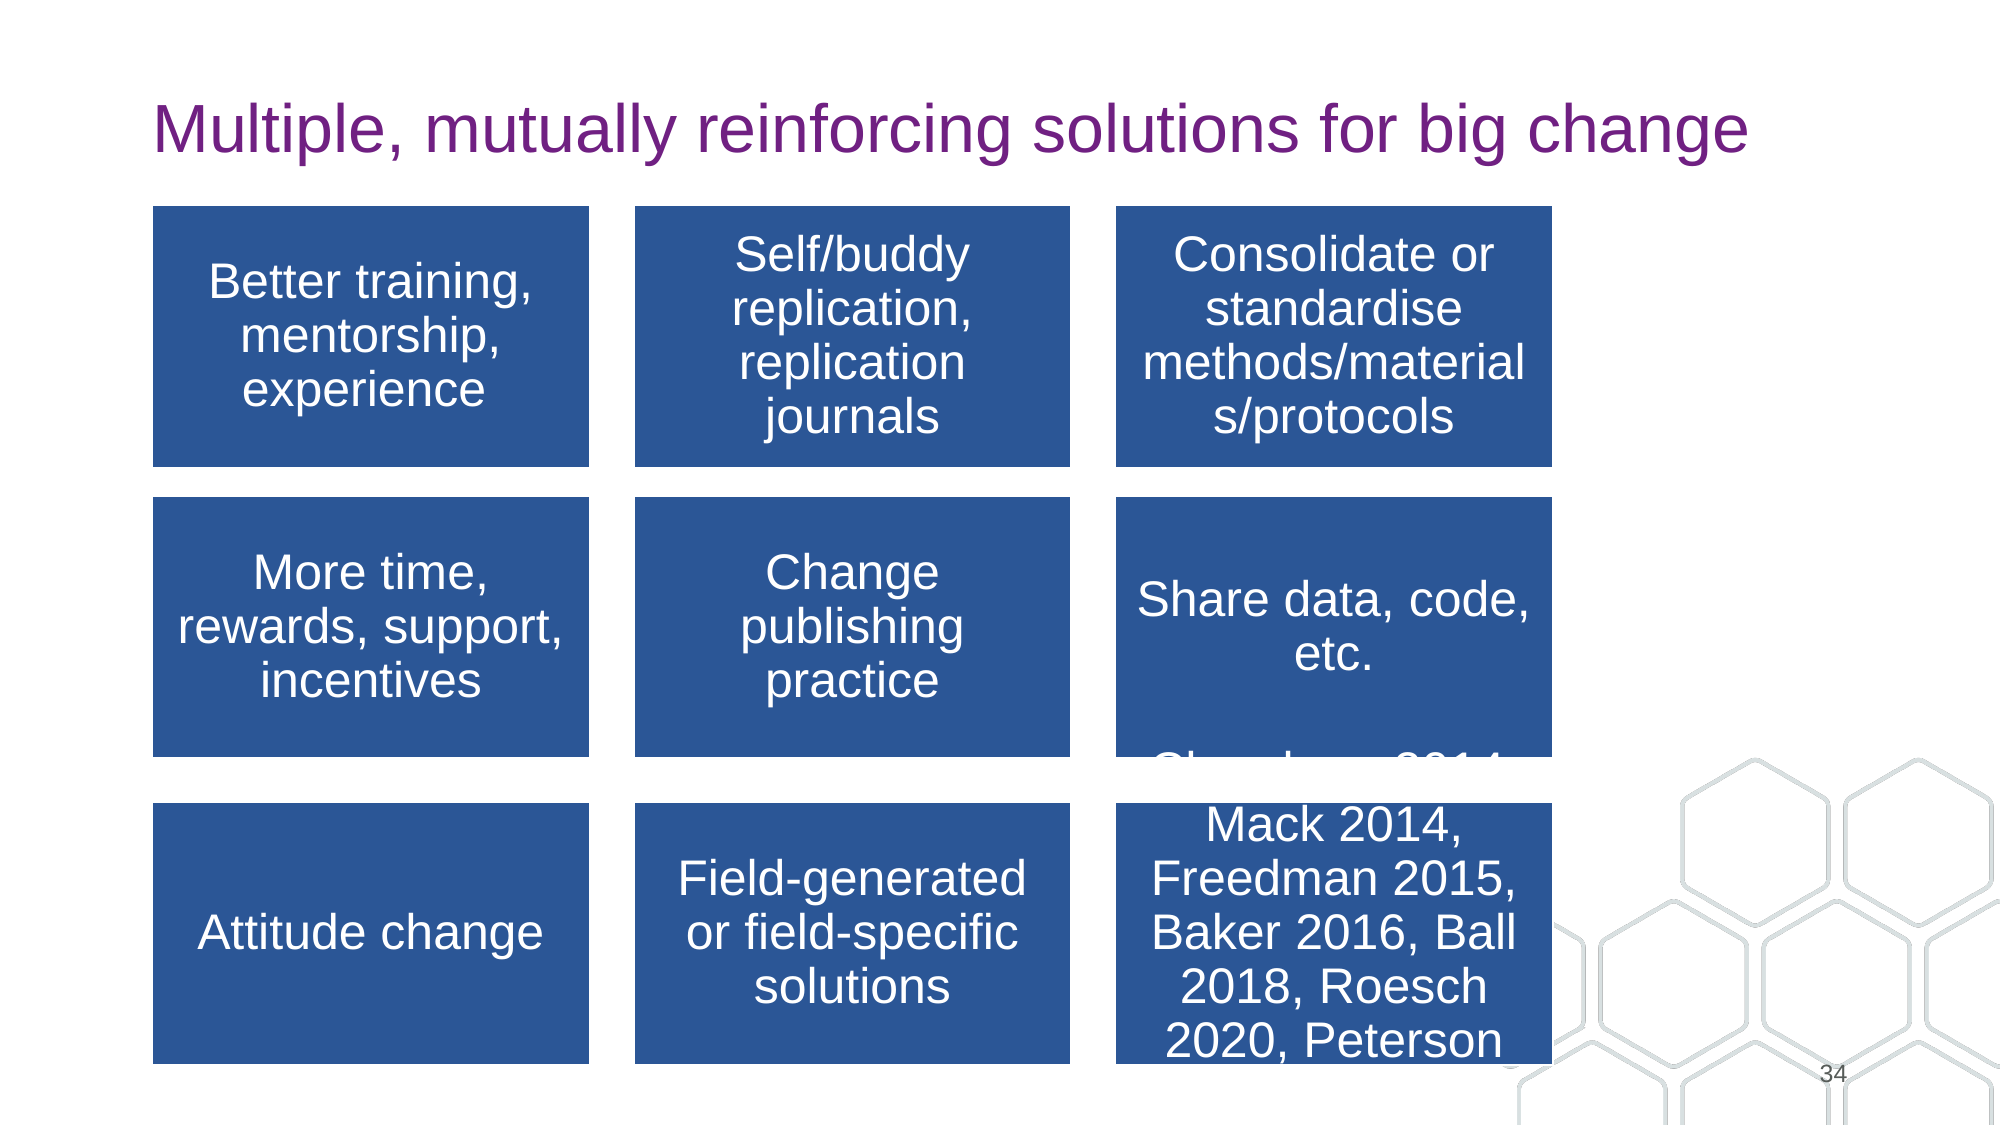

# Multiple, mutually reinforcing solutions for big change
Better training, mentorship, experience
Self/buddy replication, replication journals
Consolidate or standardise methods/materials/protocols
More time, rewards, support, incentives
Change publishing practice
Share data, code, etc.
Attitude change
Field-generated or field-specific solutions
Chambers 2014, Mack 2014, Freedman 2015, Baker 2016, Ball 2018, Roesch 2020, Peterson 2021
34